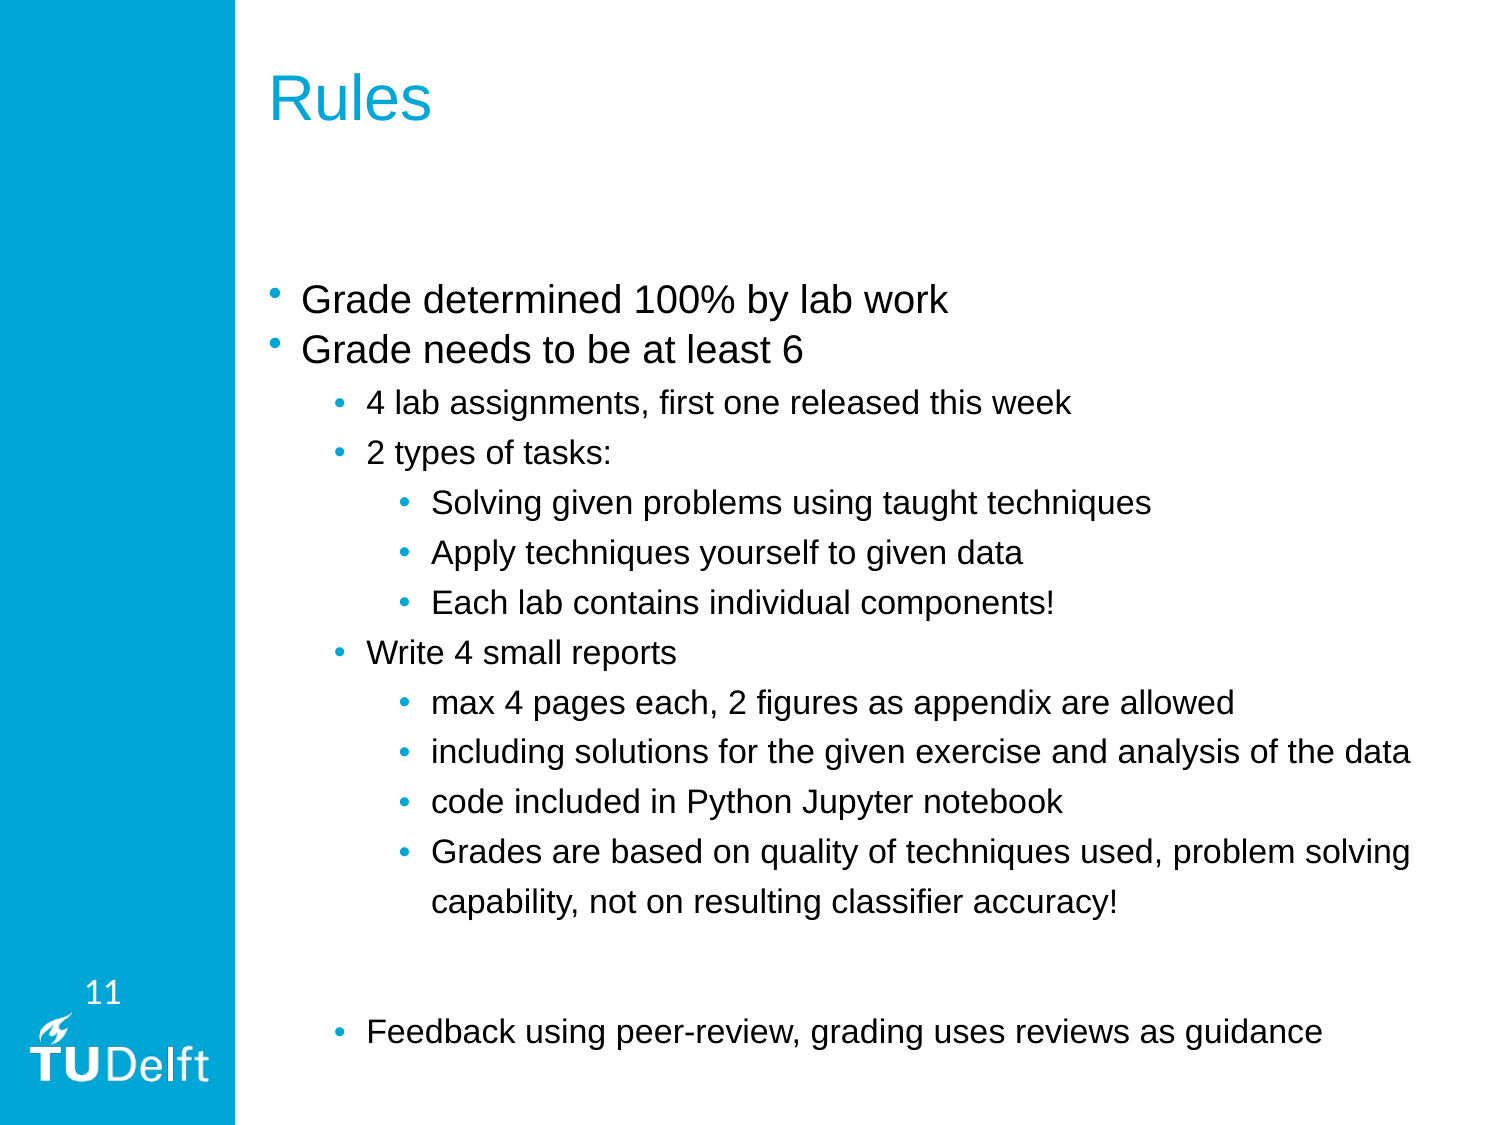

# Rules
Grade determined 100% by lab work
Grade needs to be at least 6
4 lab assignments, first one released this week
2 types of tasks:
Solving given problems using taught techniques
Apply techniques yourself to given data
Each lab contains individual components!
Write 4 small reports
max 4 pages each, 2 figures as appendix are allowed
including solutions for the given exercise and analysis of the data
code included in Python Jupyter notebook
Grades are based on quality of techniques used, problem solving capability, not on resulting classifier accuracy!

Feedback using peer-review, grading uses reviews as guidance